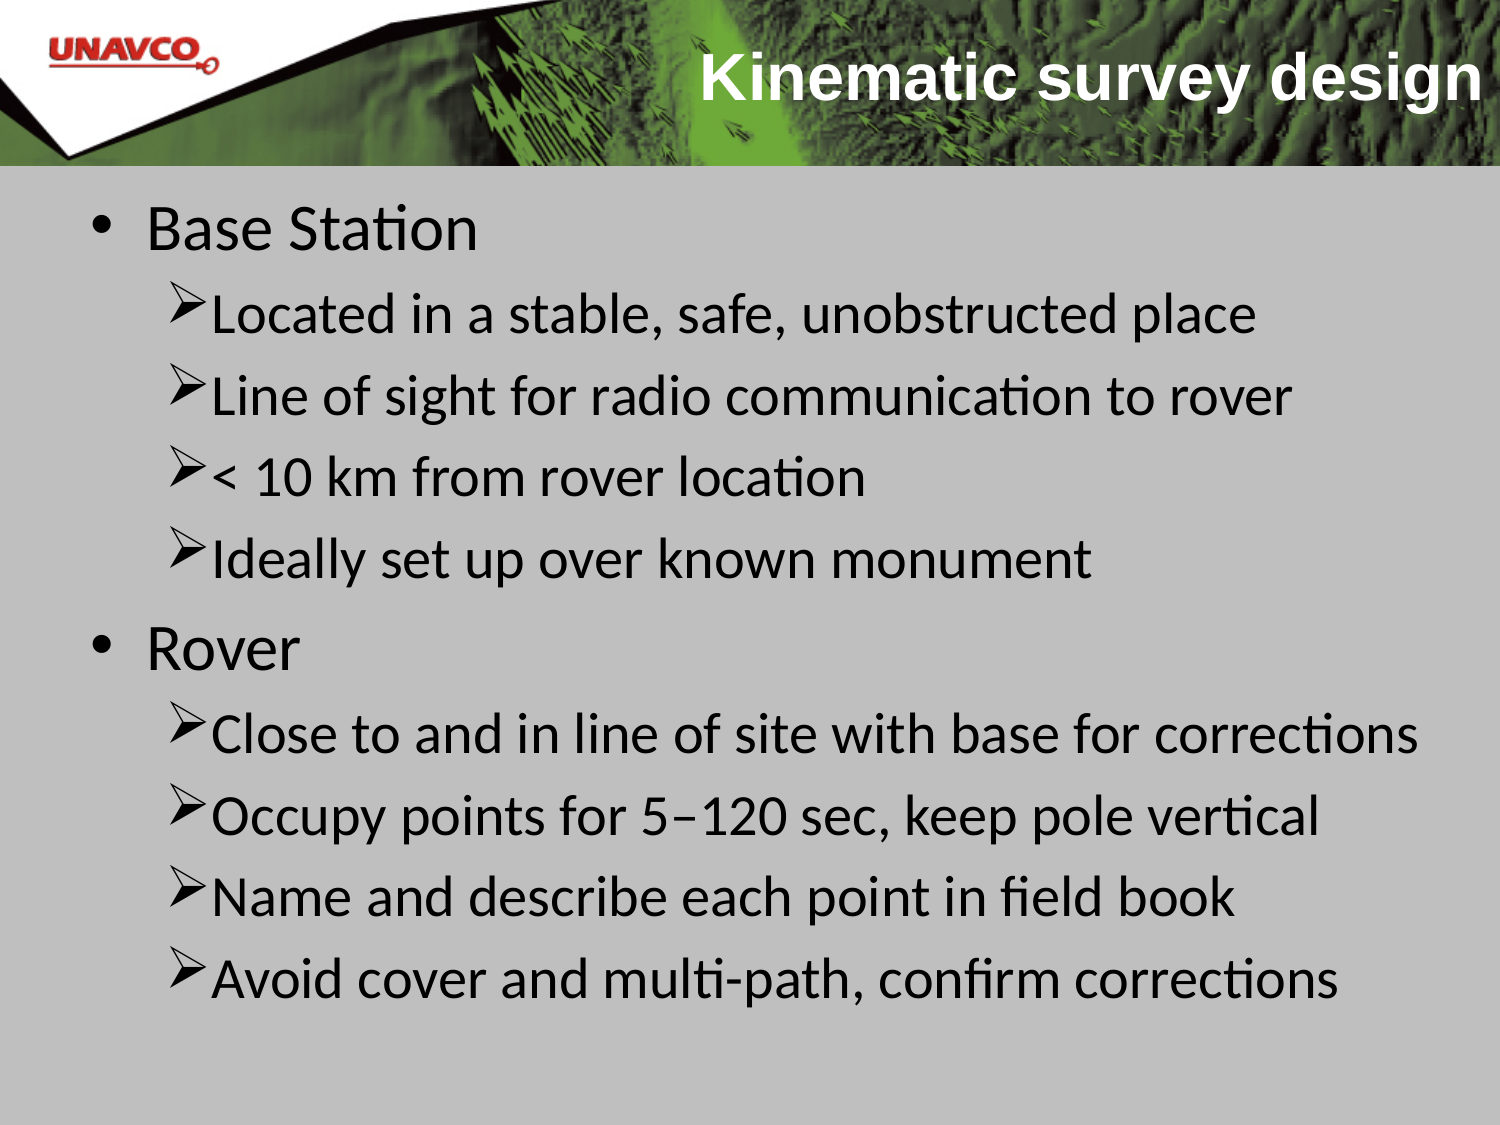

# Kinematic survey design
Base Station
Located in a stable, safe, unobstructed place
Line of sight for radio communication to rover
< 10 km from rover location
Ideally set up over known monument
Rover
Close to and in line of site with base for corrections
Occupy points for 5–120 sec, keep pole vertical
Name and describe each point in field book
Avoid cover and multi-path, confirm corrections